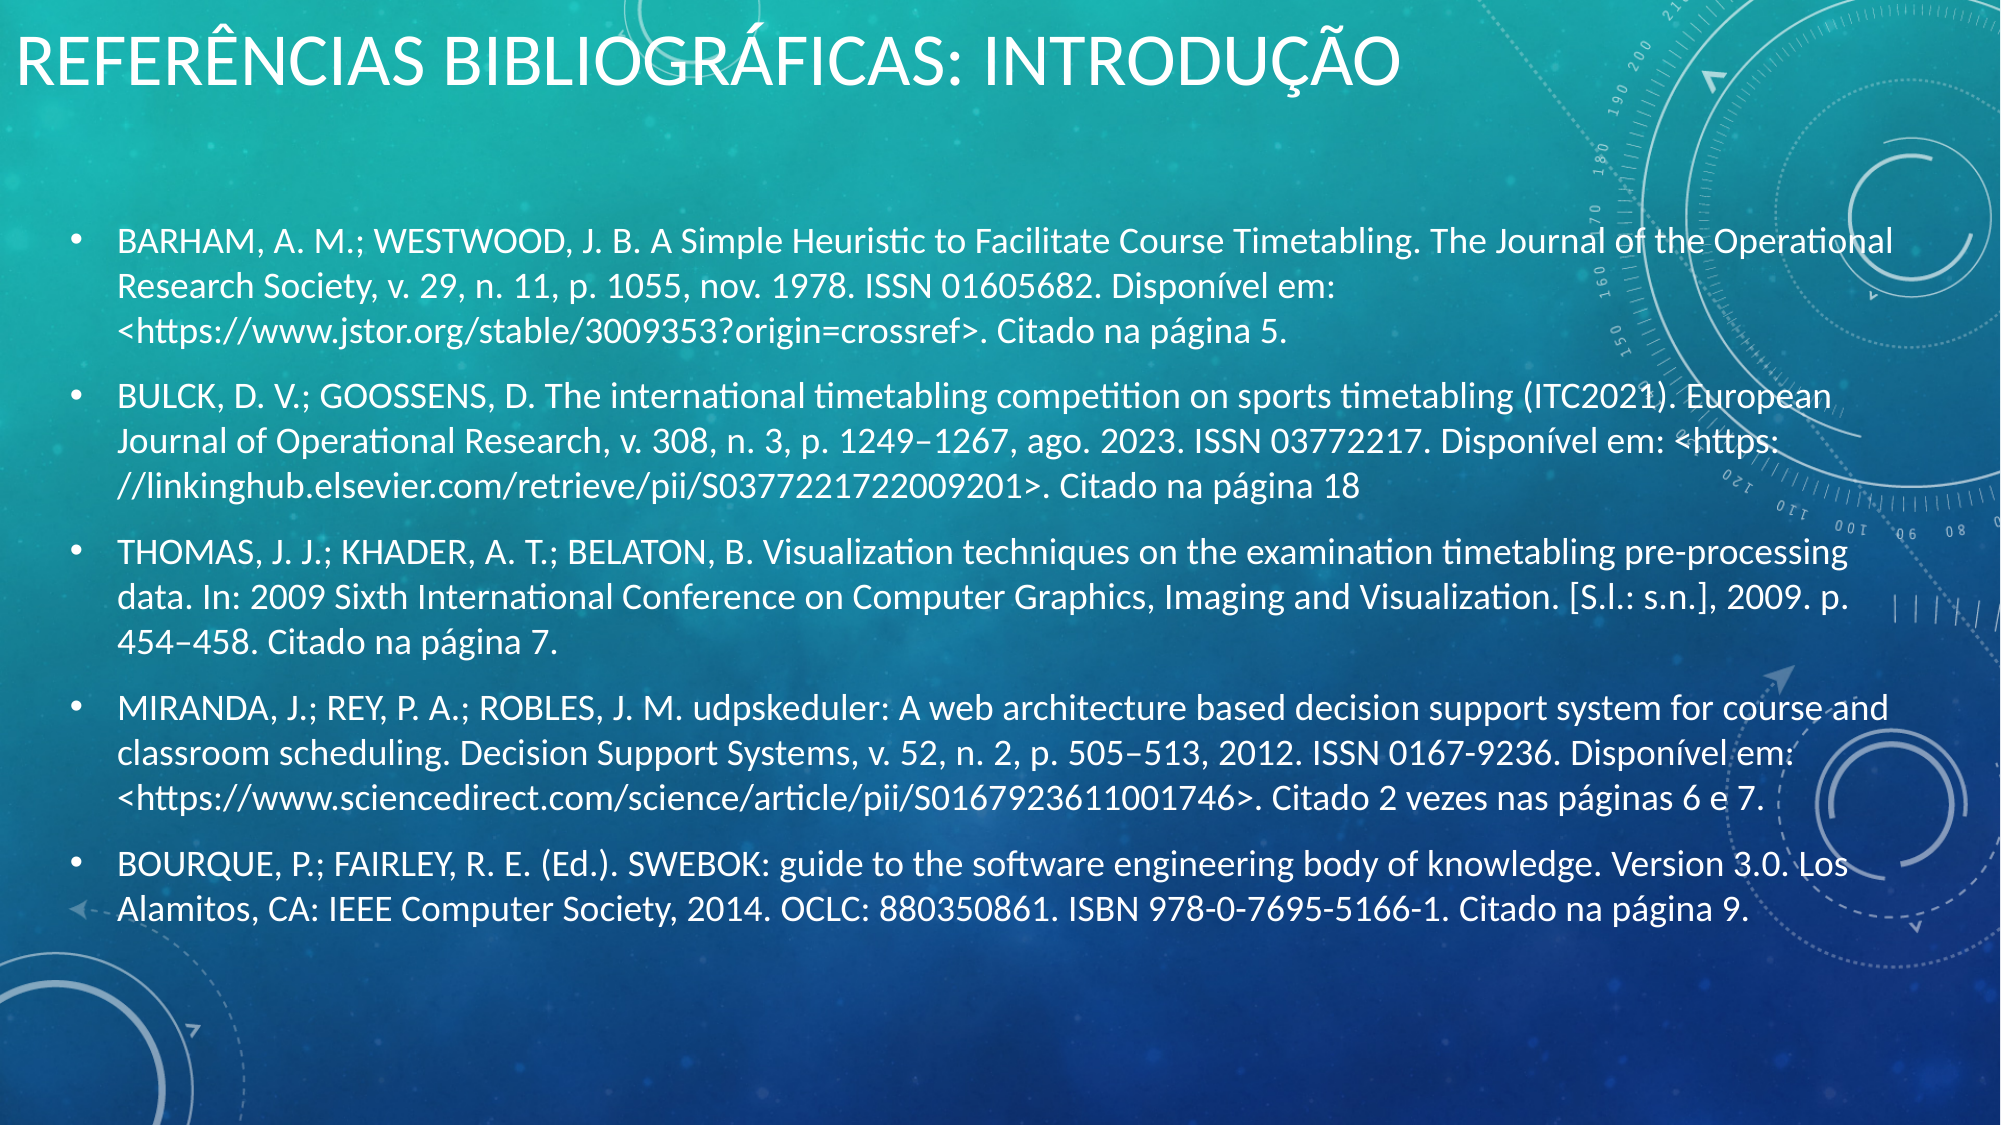

Referências bibliográficas: Introdução
BARHAM, A. M.; WESTWOOD, J. B. A Simple Heuristic to Facilitate Course Timetabling. The Journal of the Operational Research Society, v. 29, n. 11, p. 1055, nov. 1978. ISSN 01605682. Disponível em: <https://www.jstor.org/stable/3009353?origin=crossref>. Citado na página 5.
BULCK, D. V.; GOOSSENS, D. The international timetabling competition on sports timetabling (ITC2021). European Journal of Operational Research, v. 308, n. 3, p. 1249–1267, ago. 2023. ISSN 03772217. Disponível em: <https: //linkinghub.elsevier.com/retrieve/pii/S0377221722009201>. Citado na página 18
THOMAS, J. J.; KHADER, A. T.; BELATON, B. Visualization techniques on the examination timetabling pre-processing data. In: 2009 Sixth International Conference on Computer Graphics, Imaging and Visualization. [S.l.: s.n.], 2009. p. 454–458. Citado na página 7.
MIRANDA, J.; REY, P. A.; ROBLES, J. M. udpskeduler: A web architecture based decision support system for course and classroom scheduling. Decision Support Systems, v. 52, n. 2, p. 505–513, 2012. ISSN 0167-9236. Disponível em: <https://www.sciencedirect.com/science/article/pii/S0167923611001746>. Citado 2 vezes nas páginas 6 e 7.
BOURQUE, P.; FAIRLEY, R. E. (Ed.). SWEBOK: guide to the software engineering body of knowledge. Version 3.0. Los Alamitos, CA: IEEE Computer Society, 2014. OCLC: 880350861. ISBN 978-0-7695-5166-1. Citado na página 9.